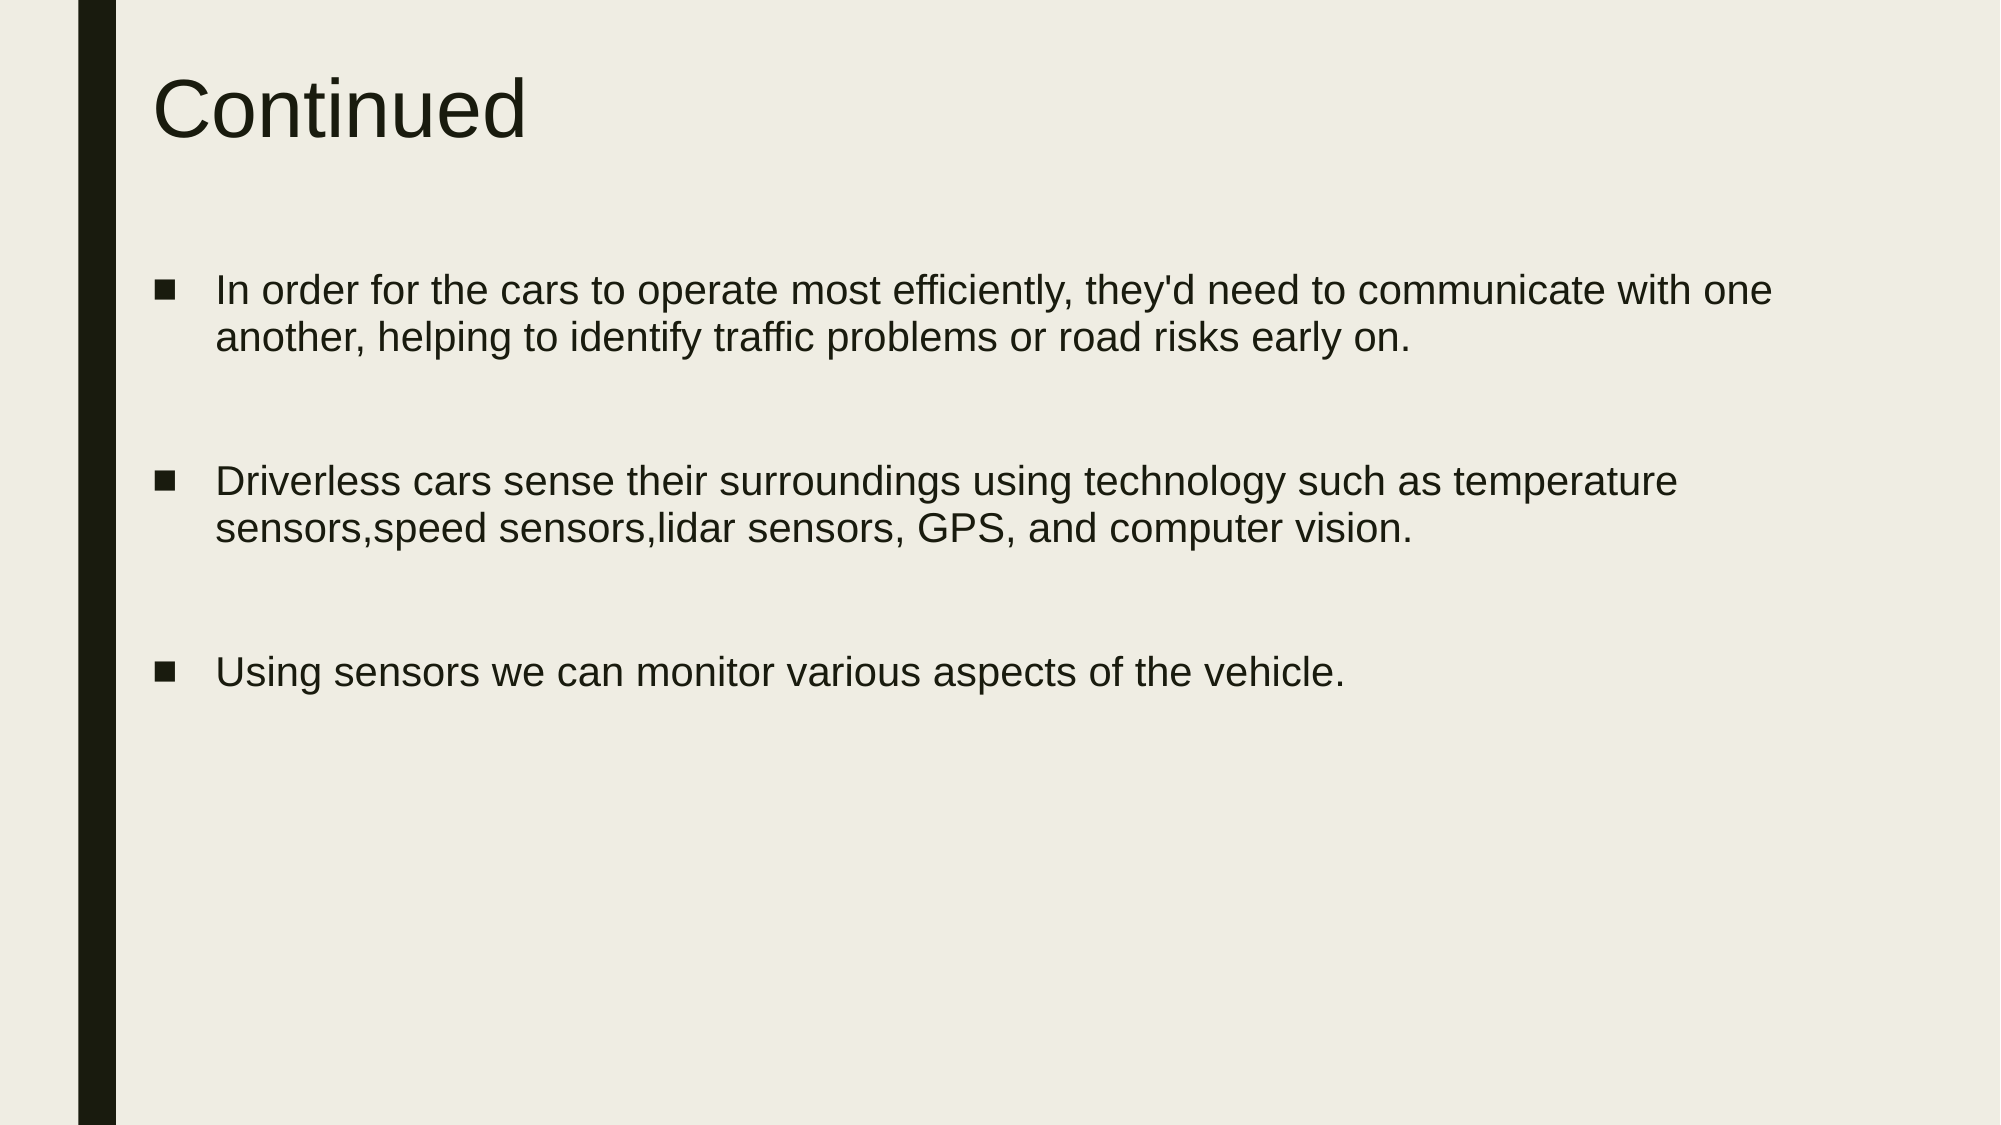

# Continued

In order for the cars to operate most efficiently, they'd need to communicate with one another, helping to identify traffic problems or road risks early on.

Driverless cars sense their surroundings using technology such as temperature sensors,speed sensors,lidar sensors, GPS, and computer vision.

Using sensors we can monitor various aspects of the vehicle.